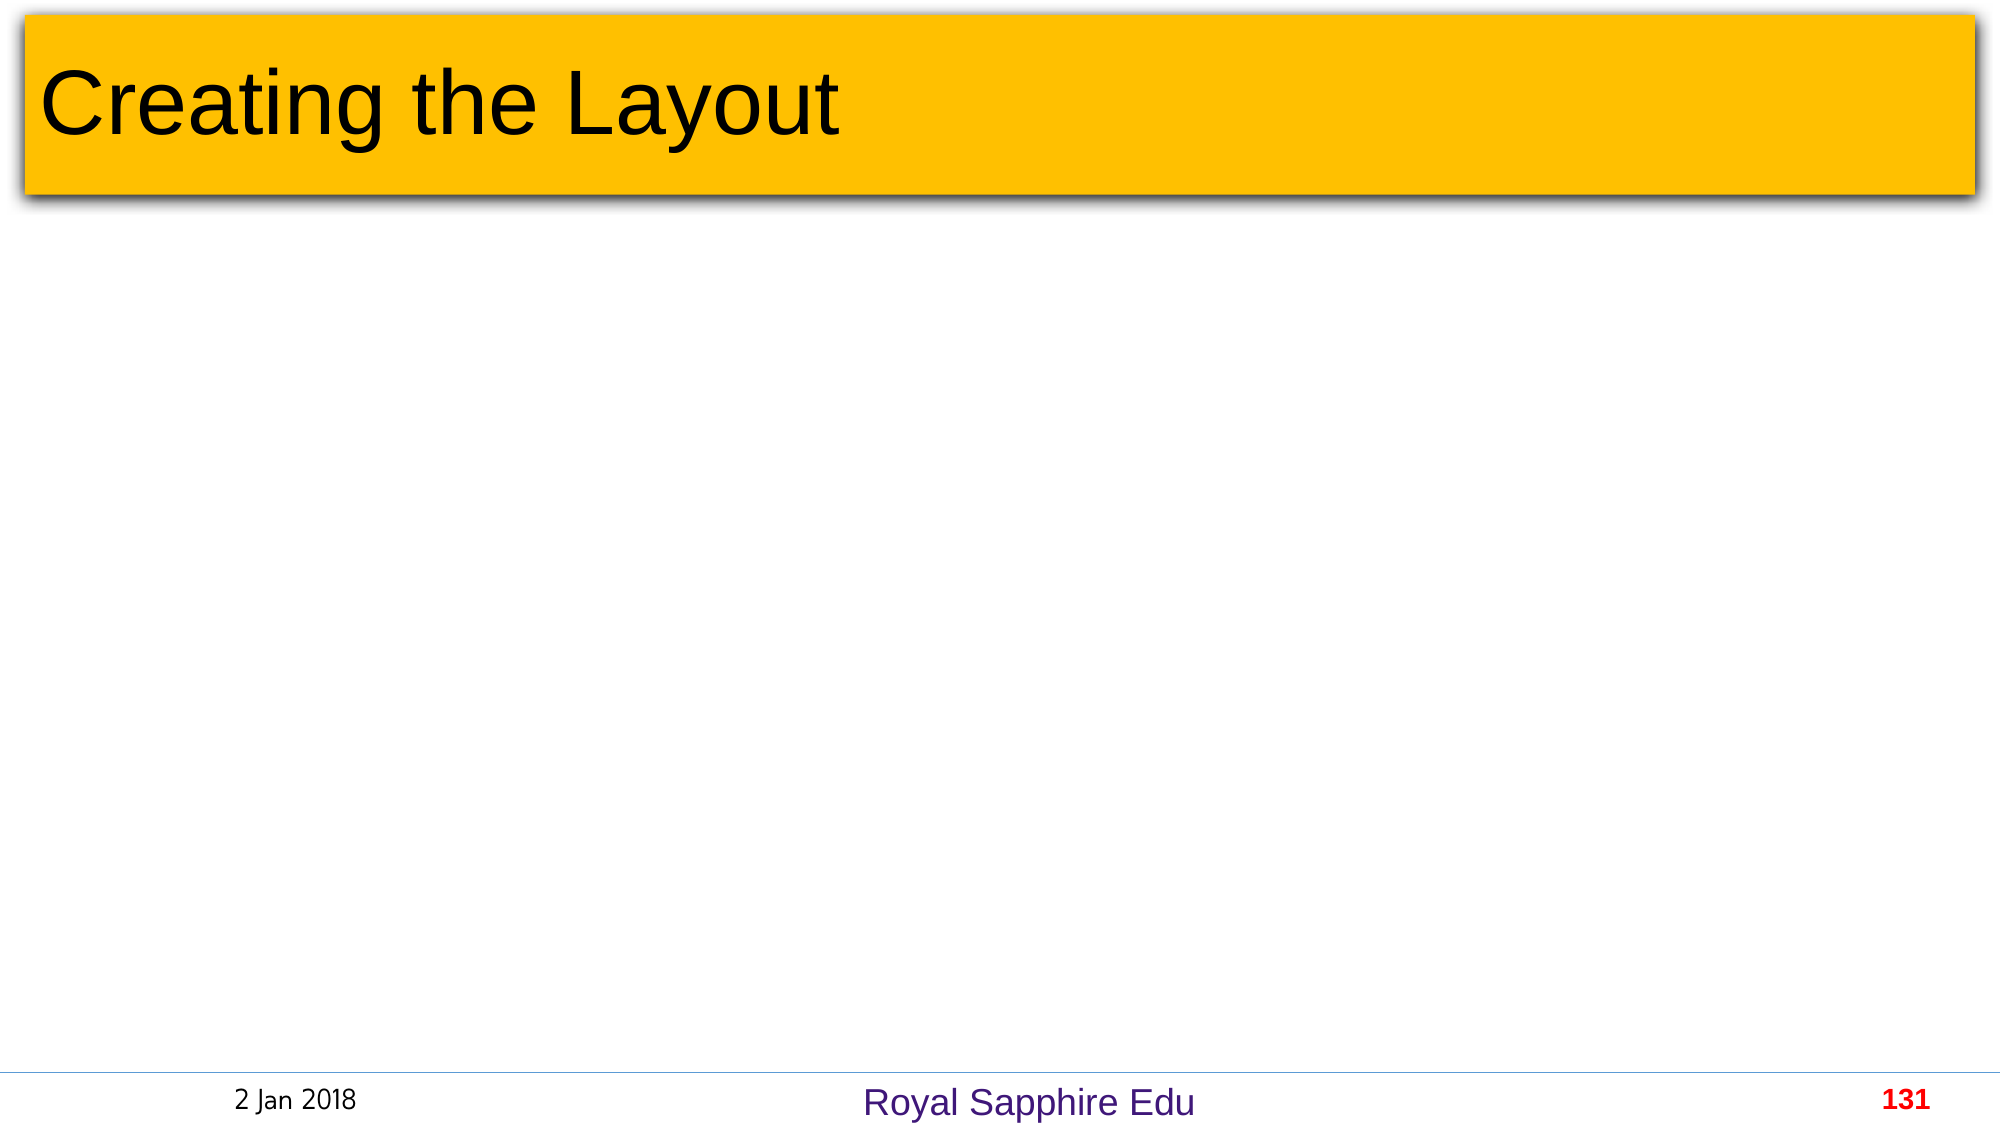

# Creating the Layout

2 Jan 2018
131